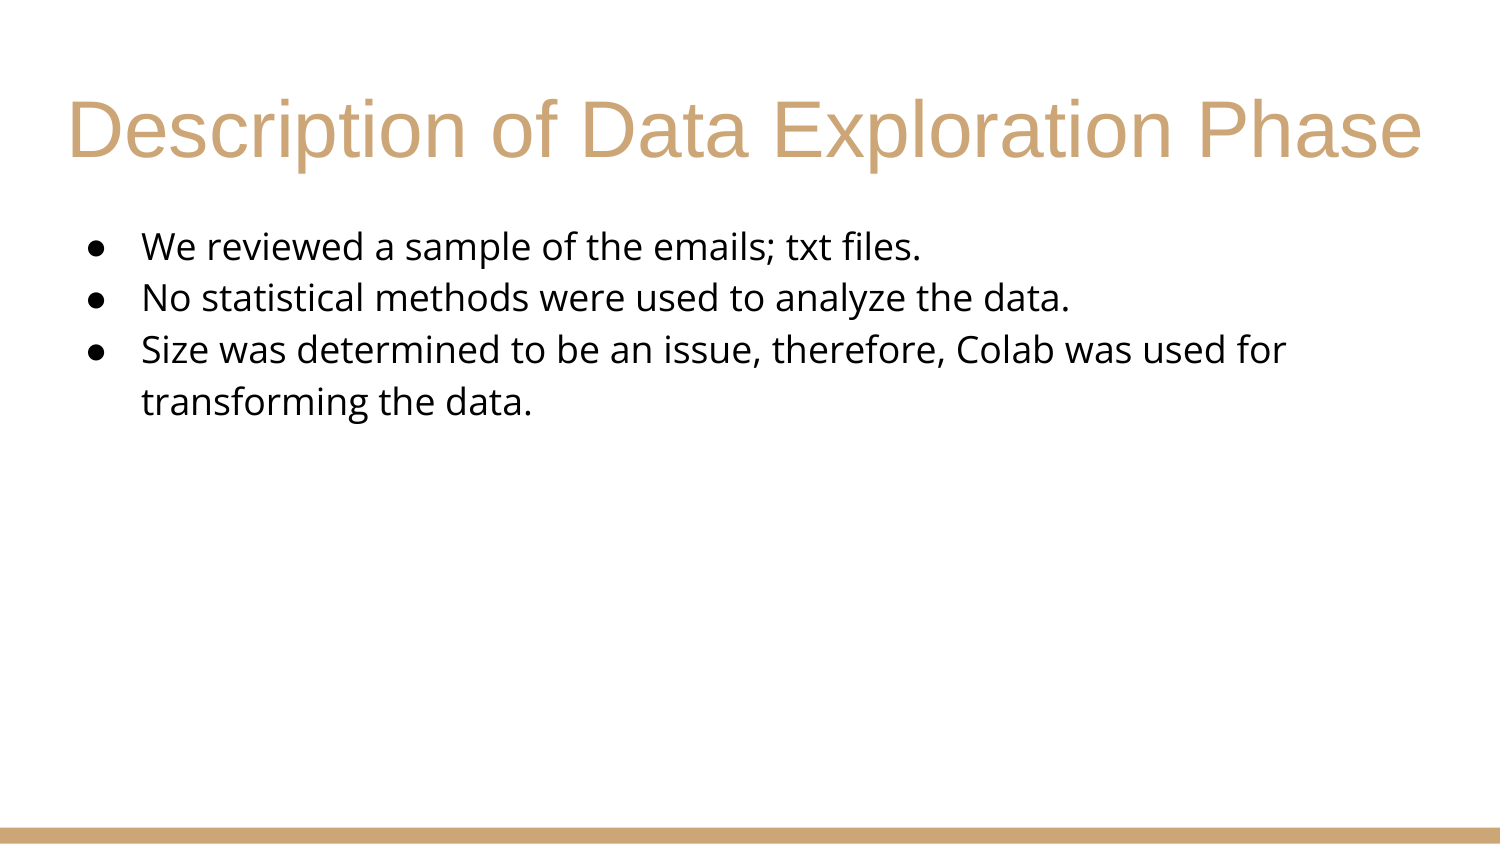

# Description of Data Exploration Phase
We reviewed a sample of the emails; txt files.
No statistical methods were used to analyze the data.
Size was determined to be an issue, therefore, Colab was used for transforming the data.